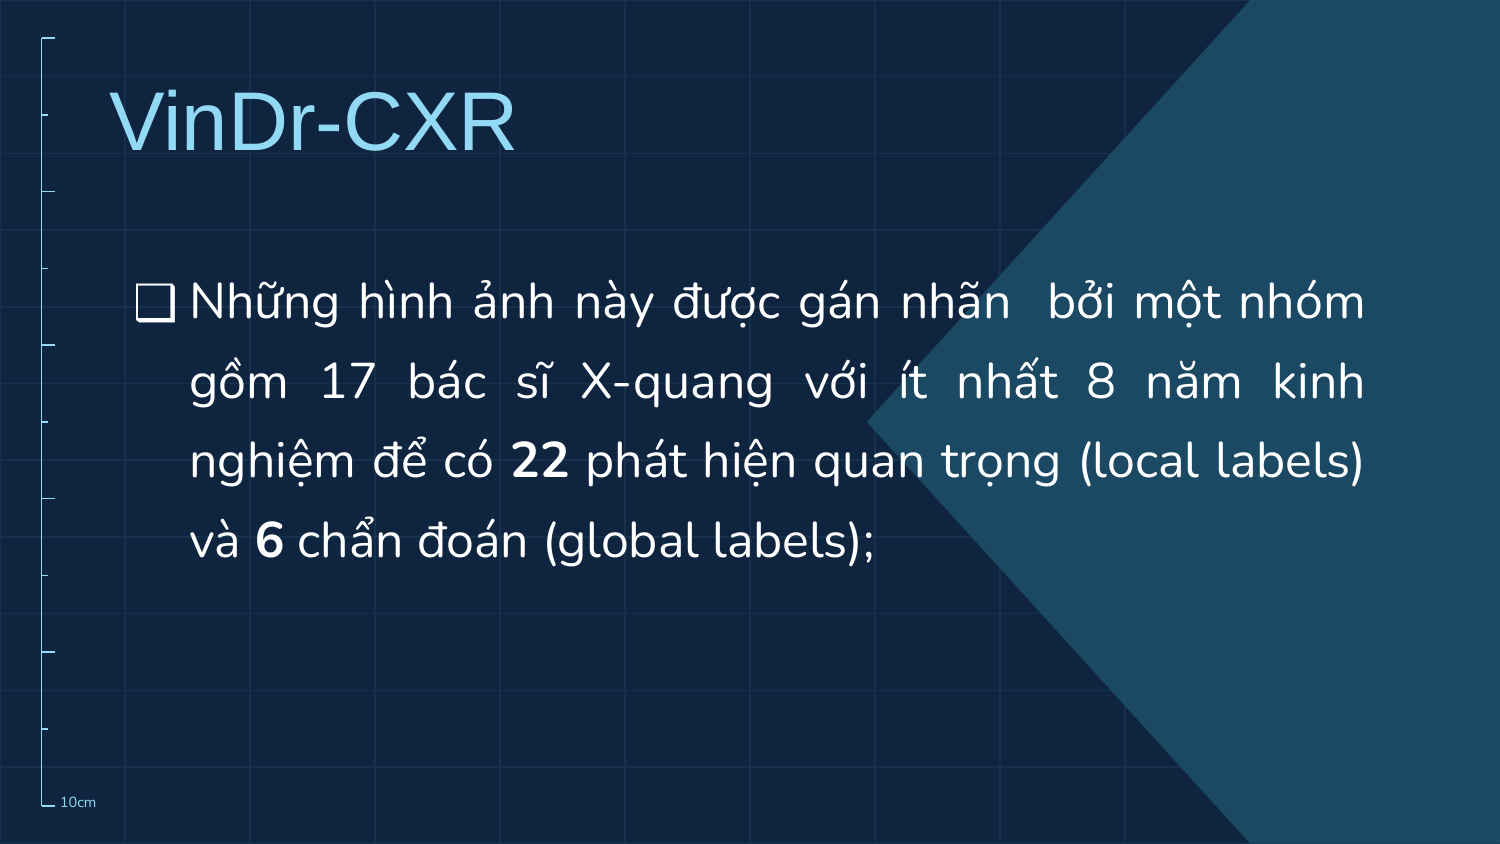

# VinDr-CXR
Những hình ảnh này được gán nhãn  bởi một nhóm gồm 17 bác sĩ X-quang với ít nhất 8 năm kinh nghiệm để có 22 phát hiện quan trọng (local labels) và 6 chẩn đoán (global labels);